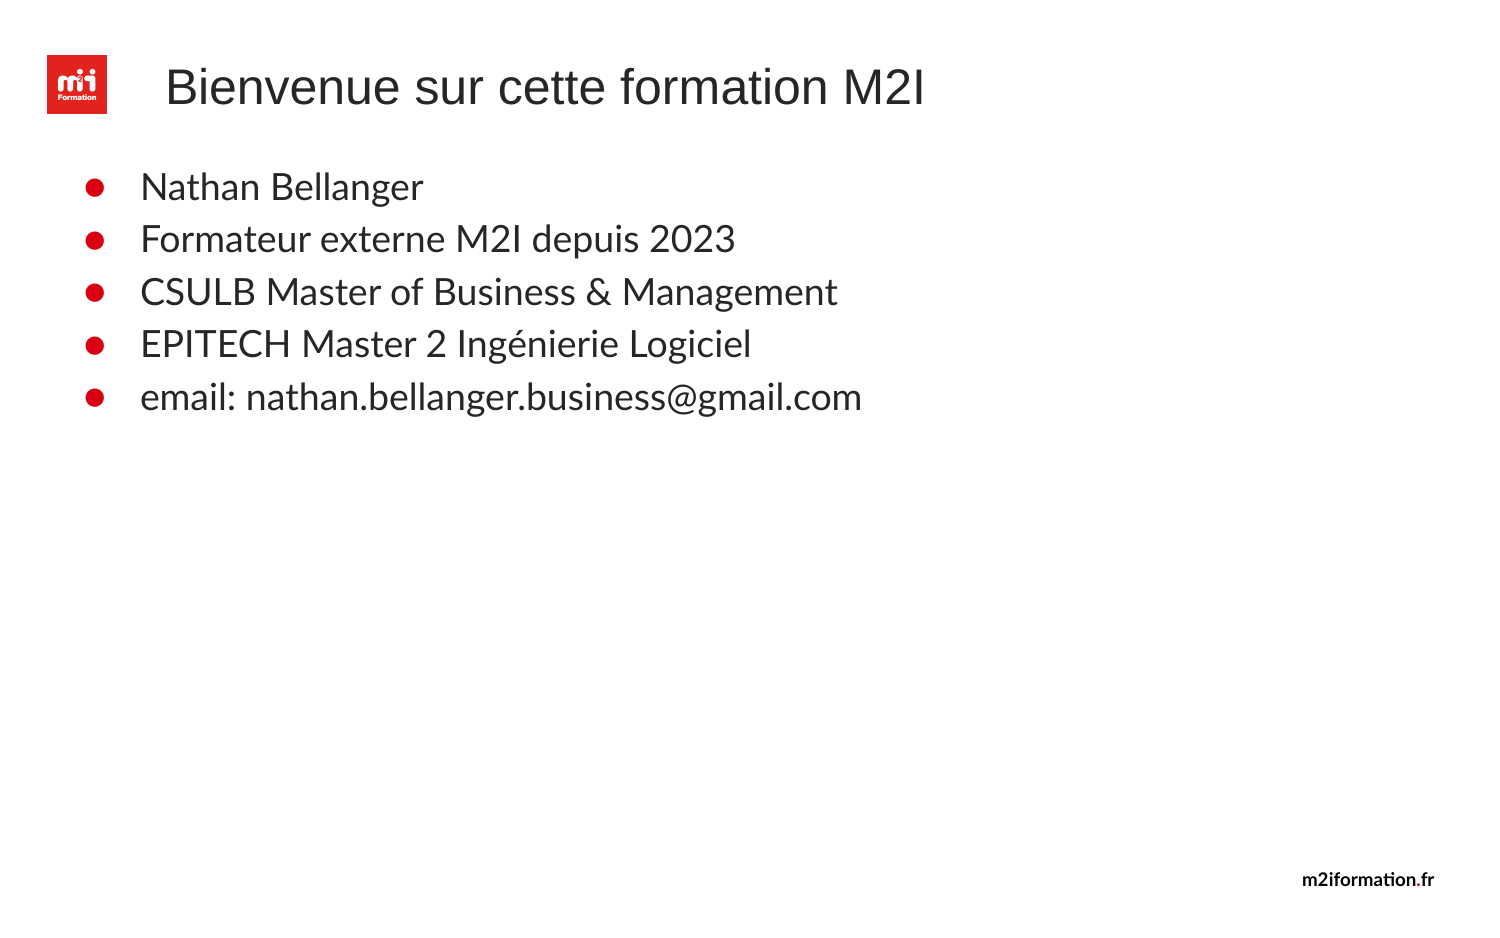

# Bienvenue sur cette formation M2I
Nathan Bellanger
Formateur externe M2I depuis 2023
CSULB Master of Business & Management
EPITECH Master 2 Ingénierie Logiciel
email: nathan.bellanger.business@gmail.com